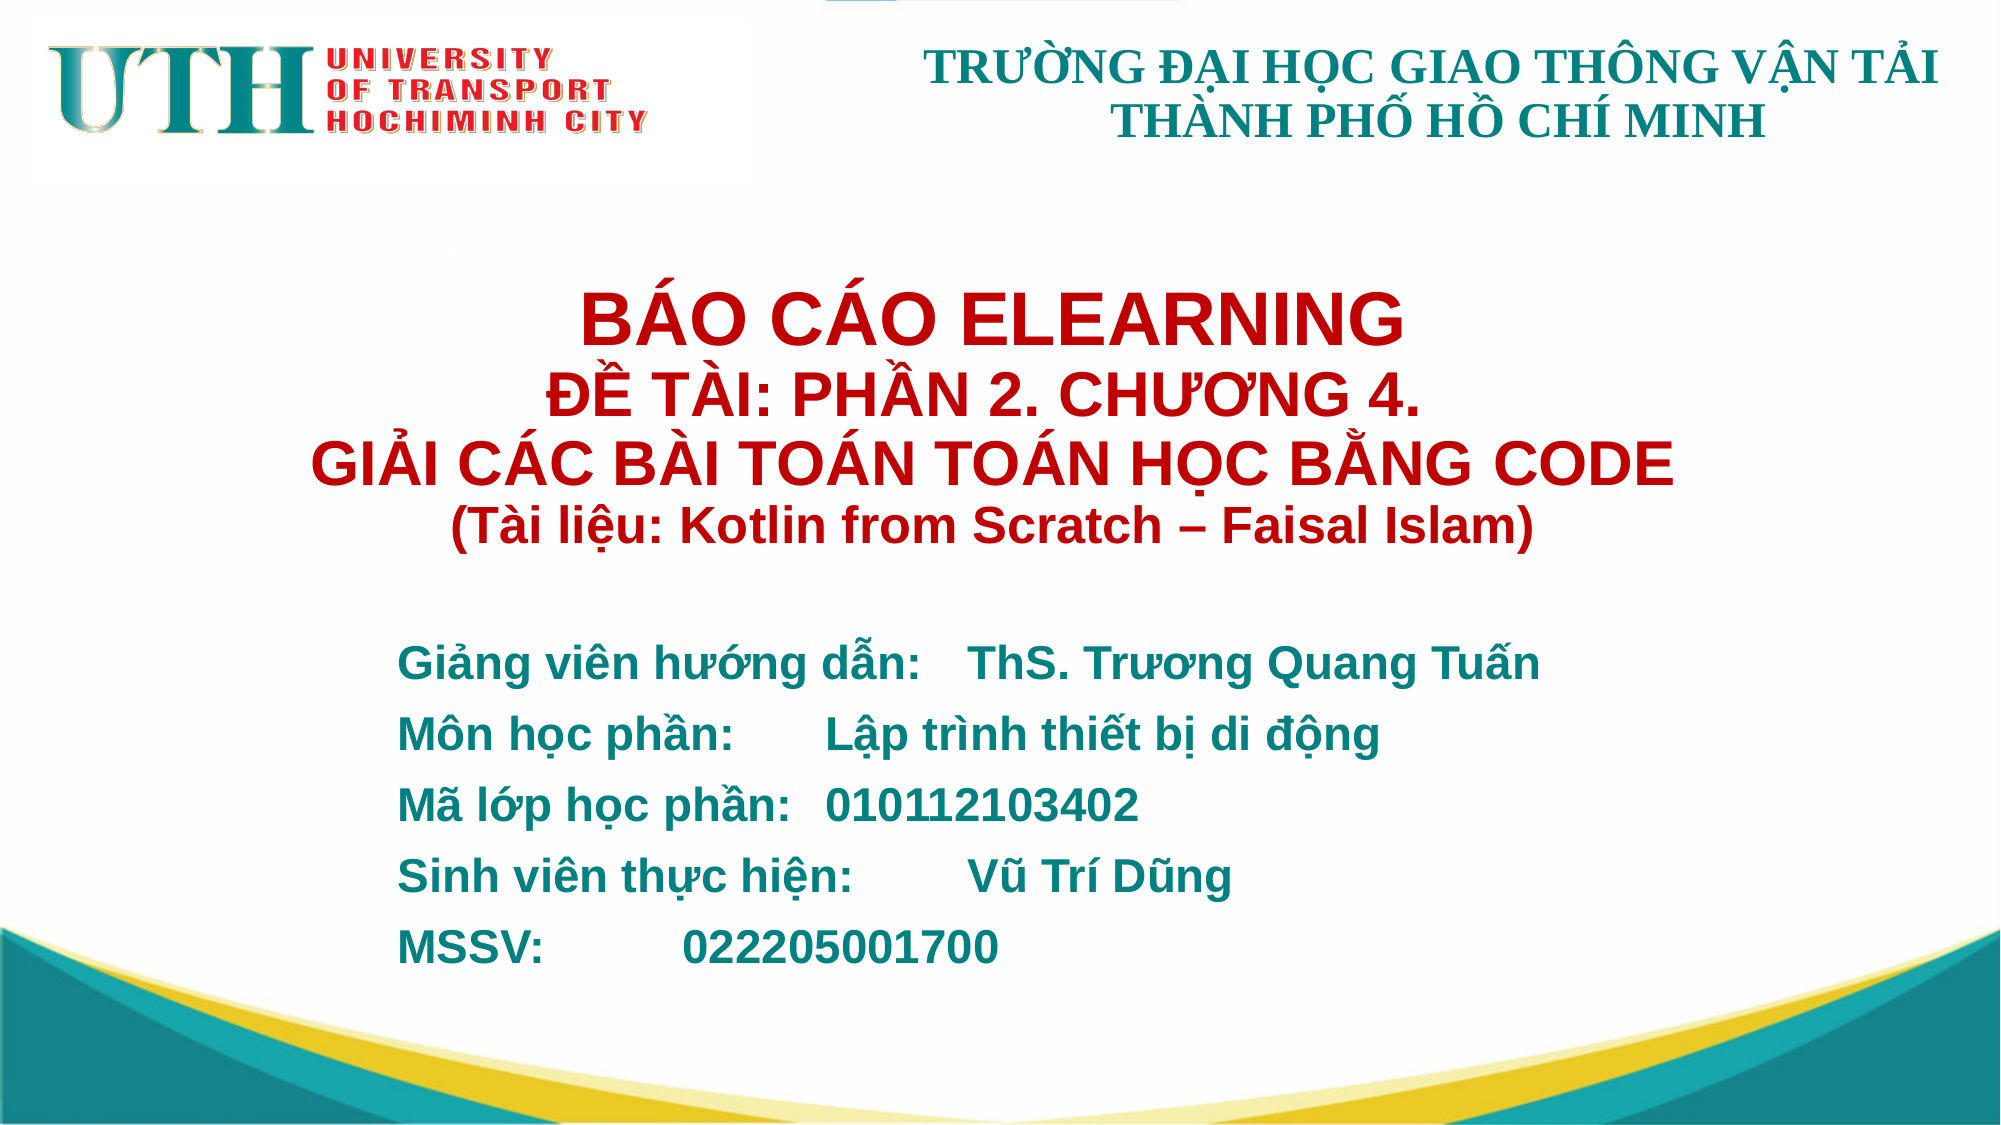

# BÁO CÁO ELEARNING ĐỀ TÀI: PHẦN 2. CHƯƠNG 4. GIẢI CÁC BÀI TOÁN TOÁN HỌC BẰNG CODE (Tài liệu: Kotlin from Scratch – Faisal Islam)
Giảng viên hướng dẫn: 	ThS. Trương Quang Tuấn
Môn học phần: 	Lập trình thiết bị di động
Mã lớp học phần: 	010112103402
Sinh viên thực hiện: 	Vũ Trí Dũng
MSSV: 	022205001700